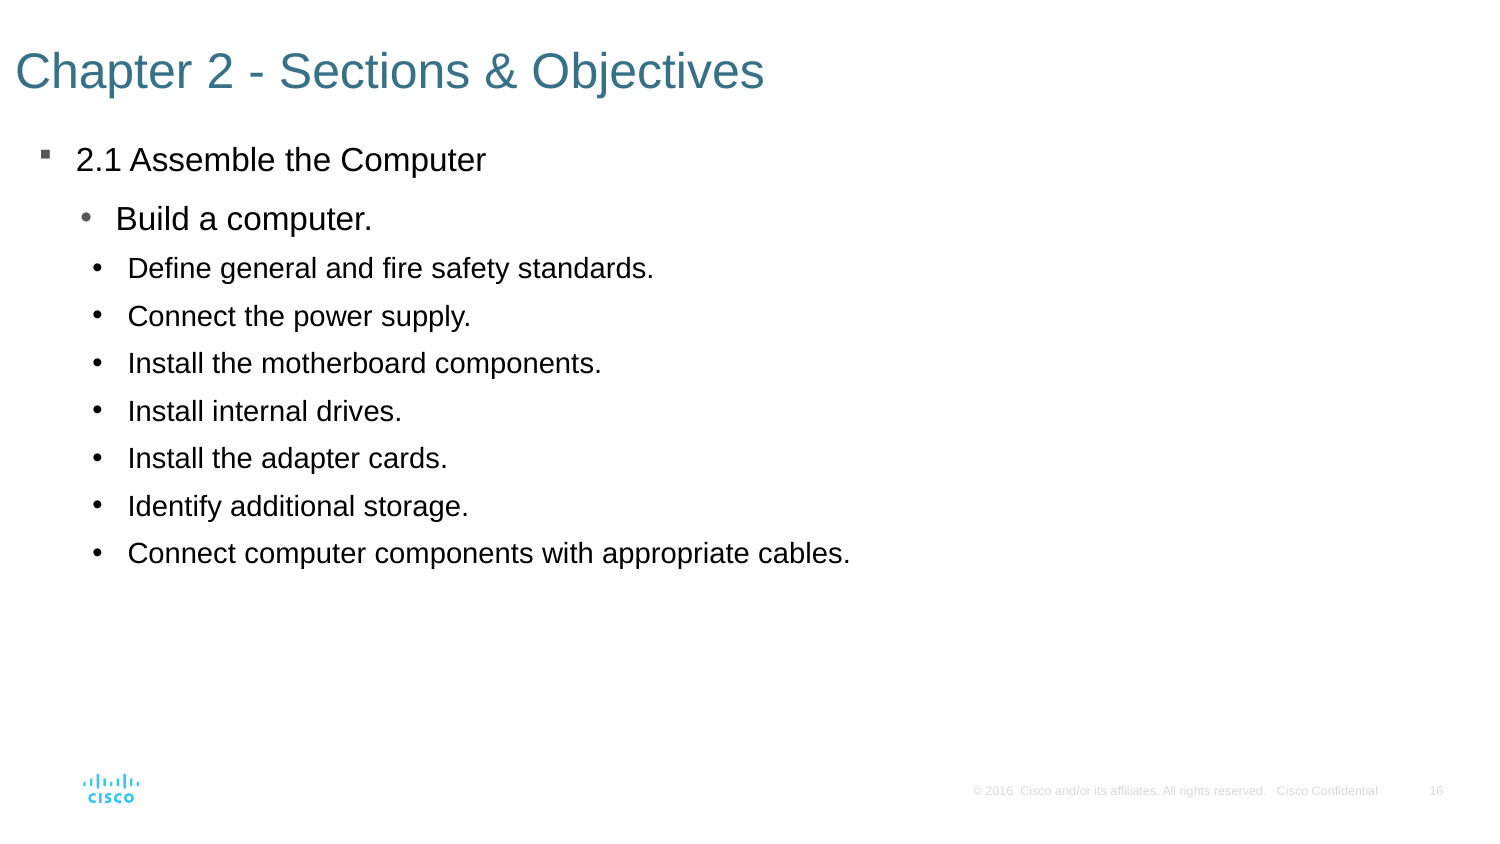

# Chapter 2 - Sections & Objectives
 2.1 Assemble the Computer
Build a computer.
Define general and fire safety standards.
Connect the power supply.
Install the motherboard components.
Install internal drives.
Install the adapter cards.
Identify additional storage.
Connect computer components with appropriate cables.